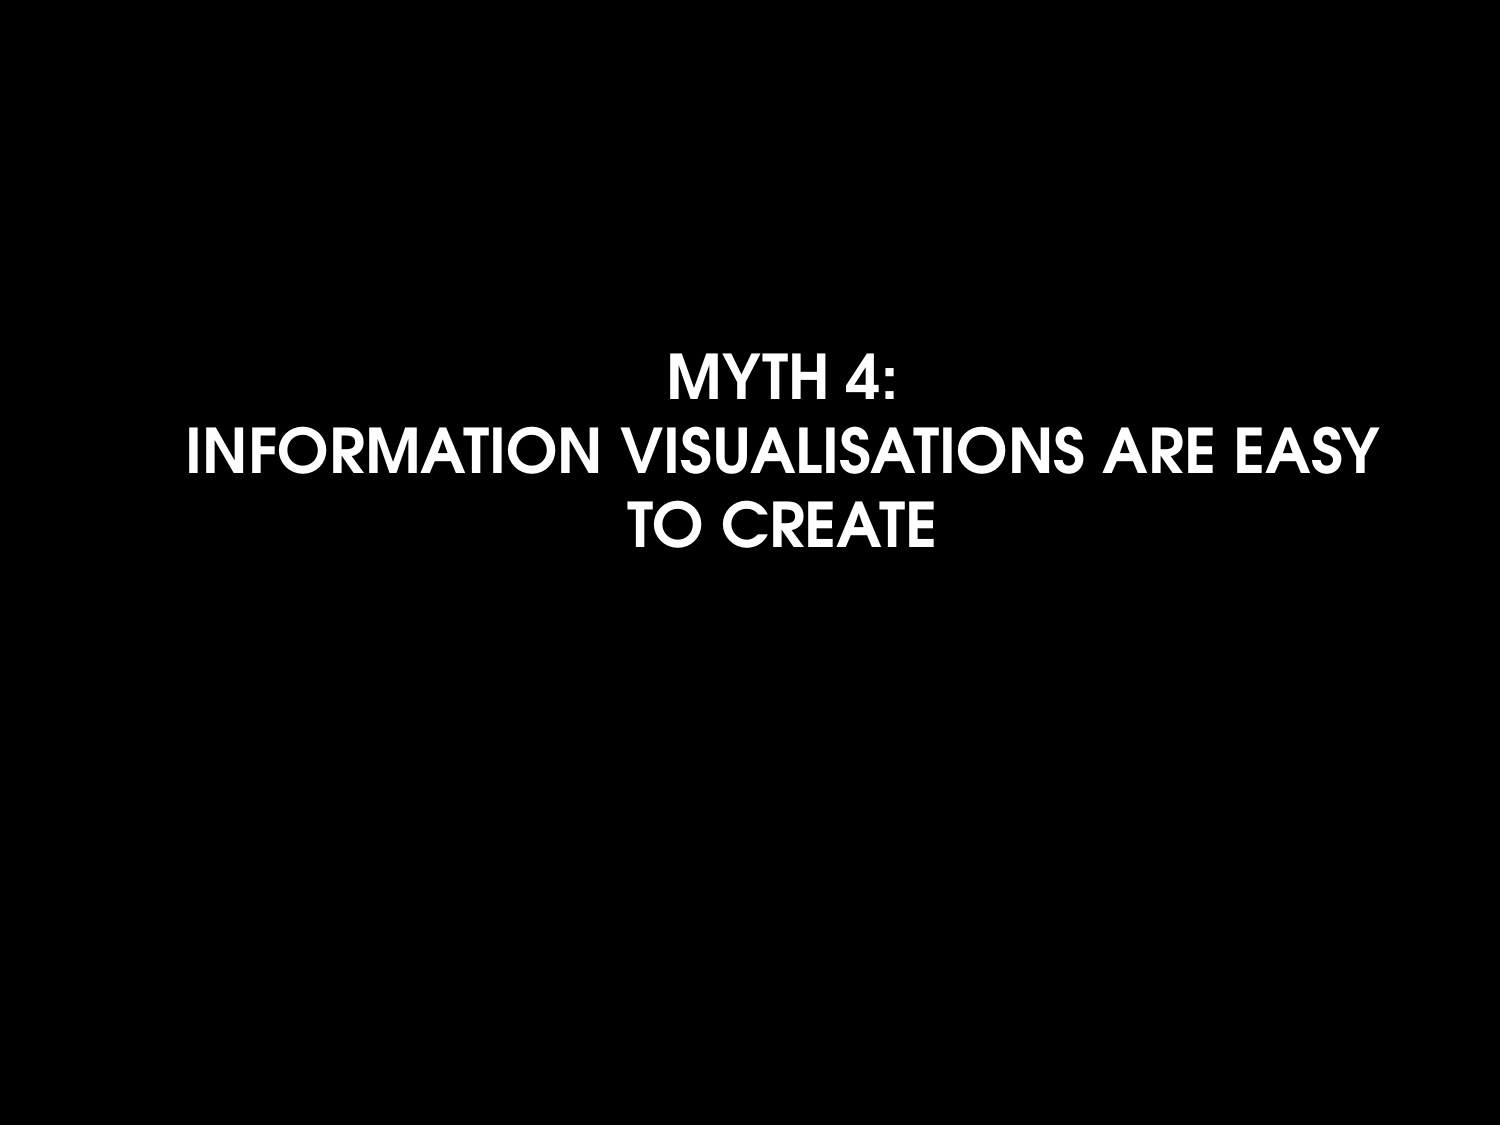

# Myth 4: information visualisations are easy to create